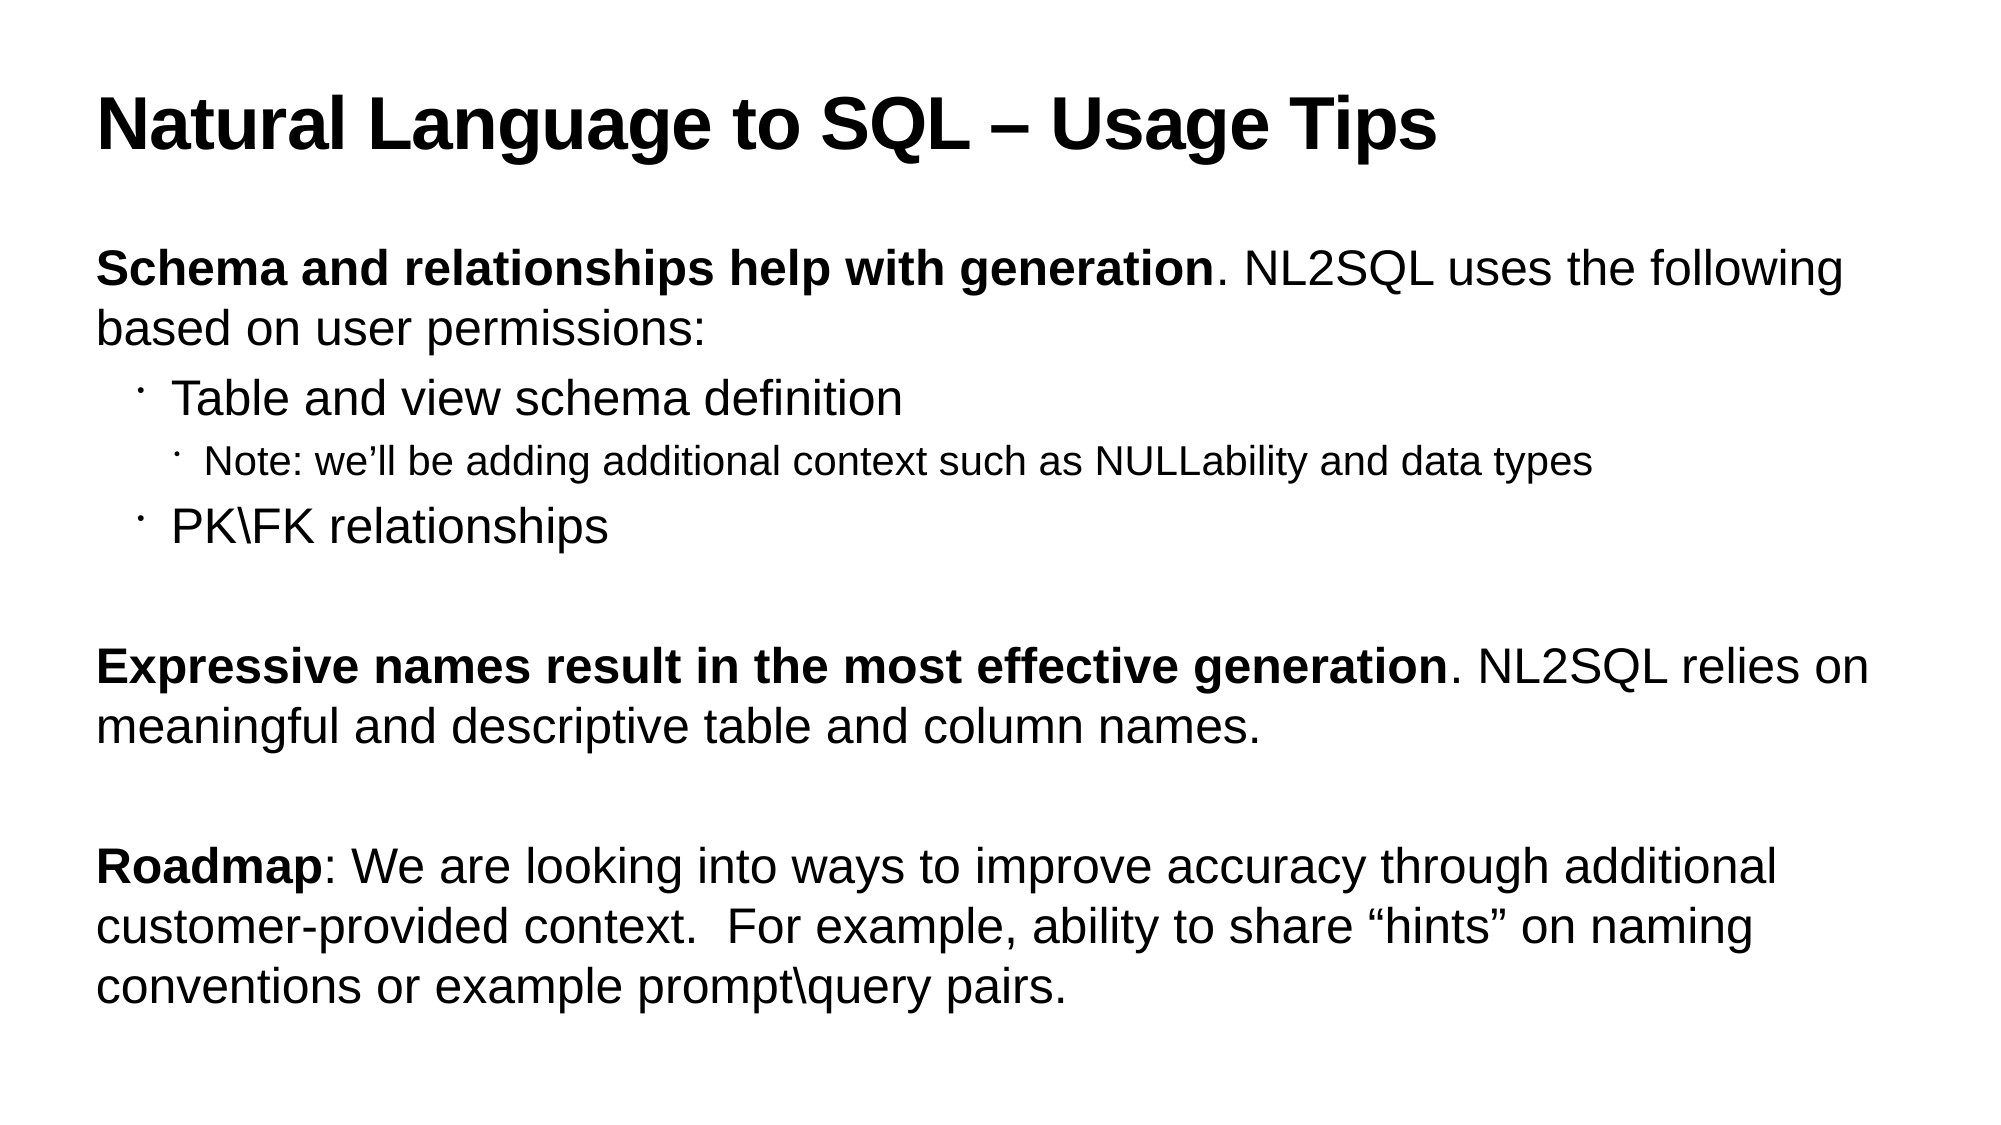

# Natural Language to SQL – Usage Tips
Schema and relationships help with generation. NL2SQL uses the following based on user permissions:
Table and view schema definition
Note: we’ll be adding additional context such as NULLability and data types
PK\FK relationships

Expressive names result in the most effective generation. NL2SQL relies on meaningful and descriptive table and column names.

Roadmap: We are looking into ways to improve accuracy through additional customer-provided context.  For example, ability to share “hints” on naming conventions or example prompt\query pairs.